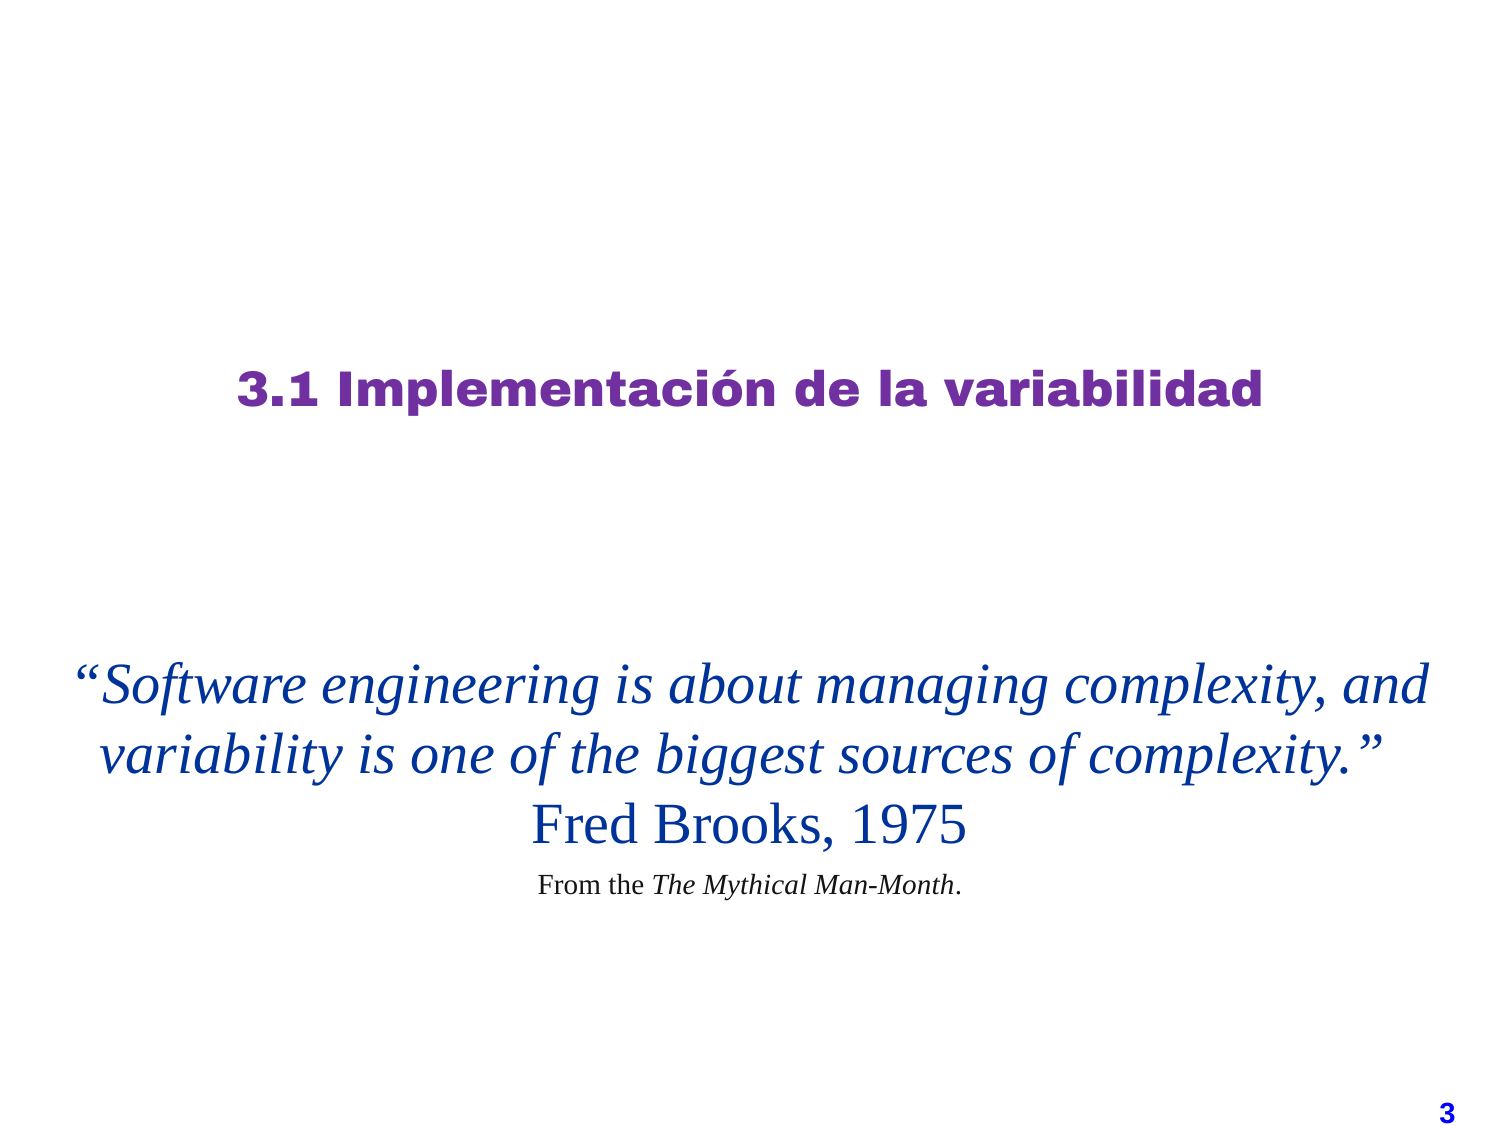

# 3.1 Implementación de la variabilidad
“Software engineering is about managing complexity, and variability is one of the biggest sources of complexity.”
Fred Brooks, 1975
From the The Mythical Man-Month.